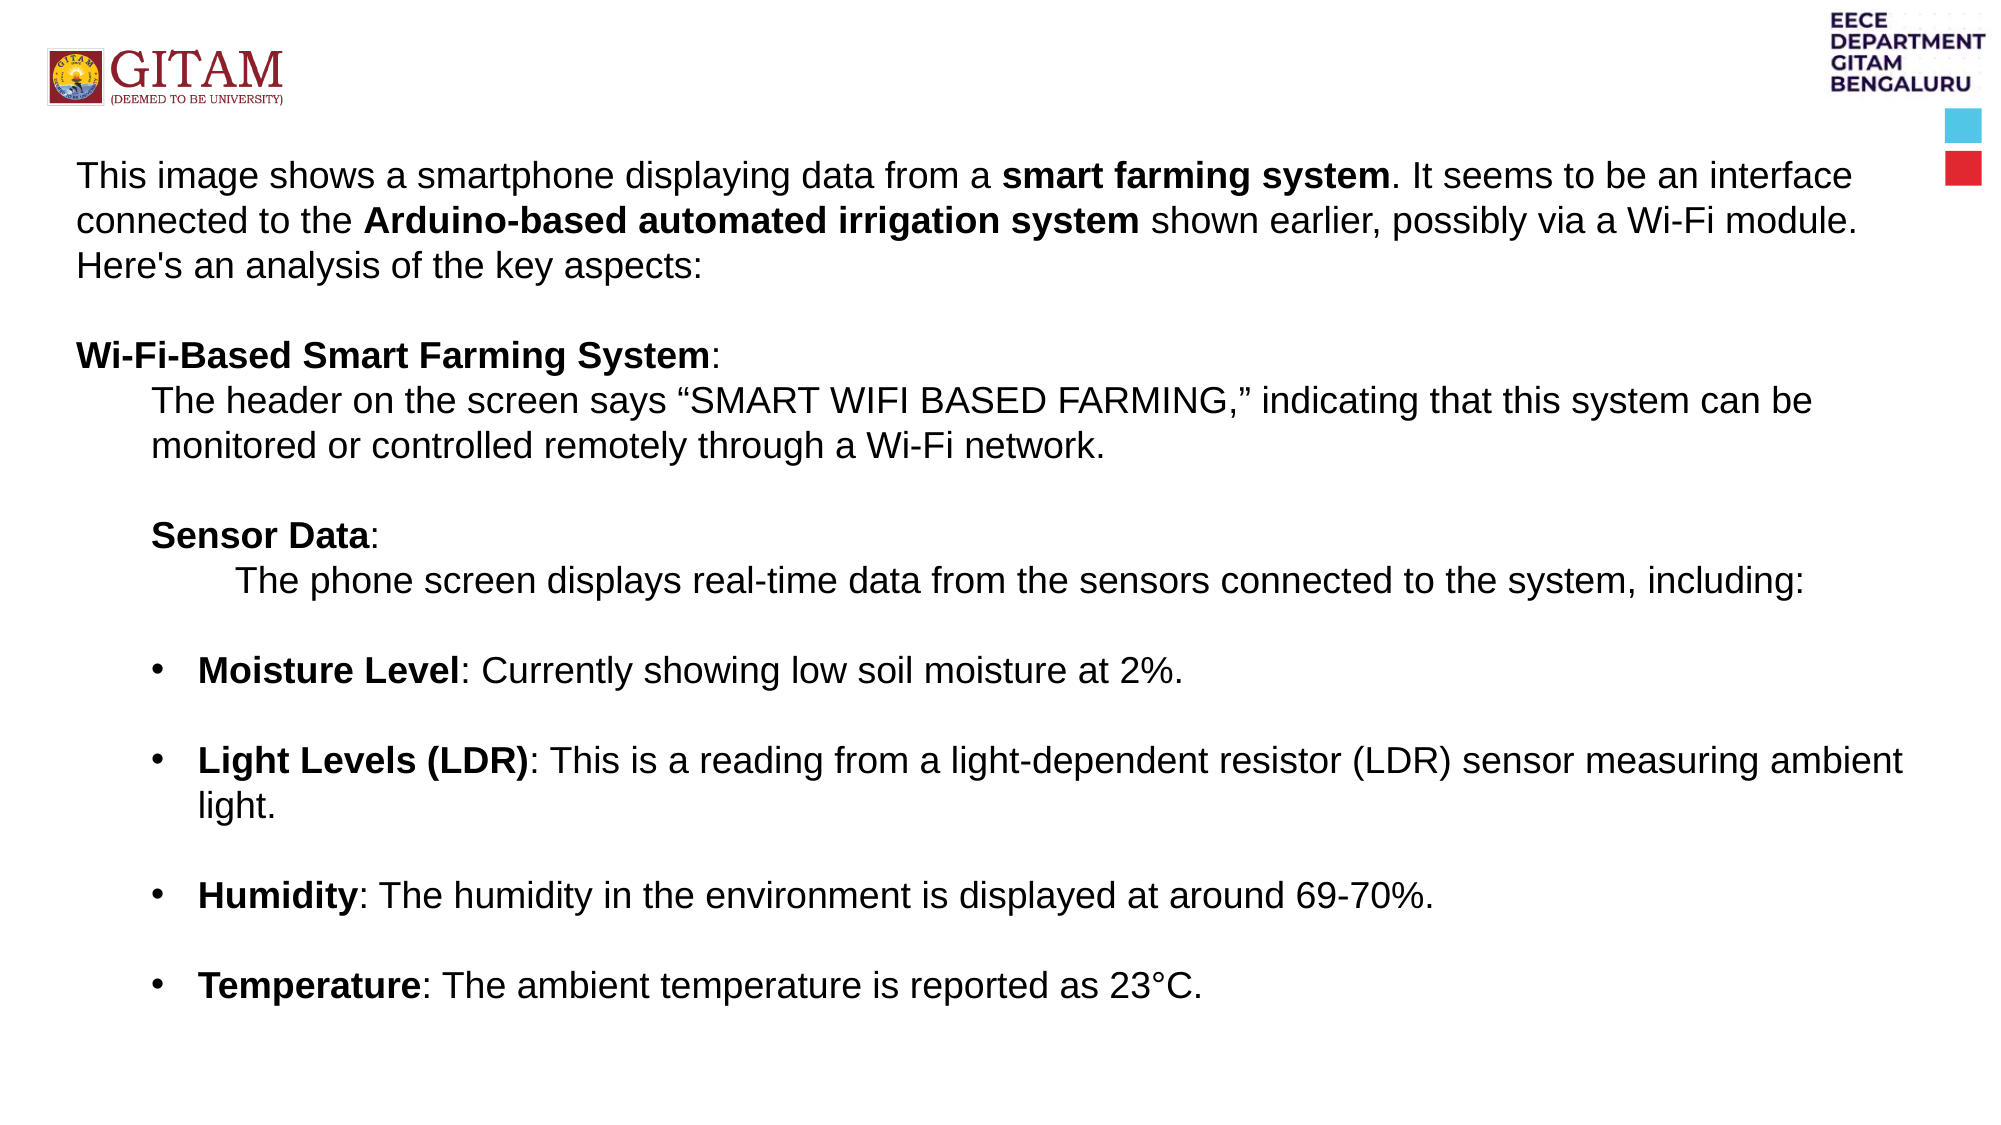

This image shows a smartphone displaying data from a smart farming system. It seems to be an interface connected to the Arduino-based automated irrigation system shown earlier, possibly via a Wi-Fi module. Here's an analysis of the key aspects:

Wi-Fi-Based Smart Farming System:
The header on the screen says “SMART WIFI BASED FARMING,” indicating that this system can be monitored or controlled remotely through a Wi-Fi network.

Sensor Data:
        The phone screen displays real-time data from the sensors connected to the system, including:

Moisture Level: Currently showing low soil moisture at 2%.

Light Levels (LDR): This is a reading from a light-dependent resistor (LDR) sensor measuring ambient light.

Humidity: The humidity in the environment is displayed at around 69-70%.

Temperature: The ambient temperature is reported as 23°C.